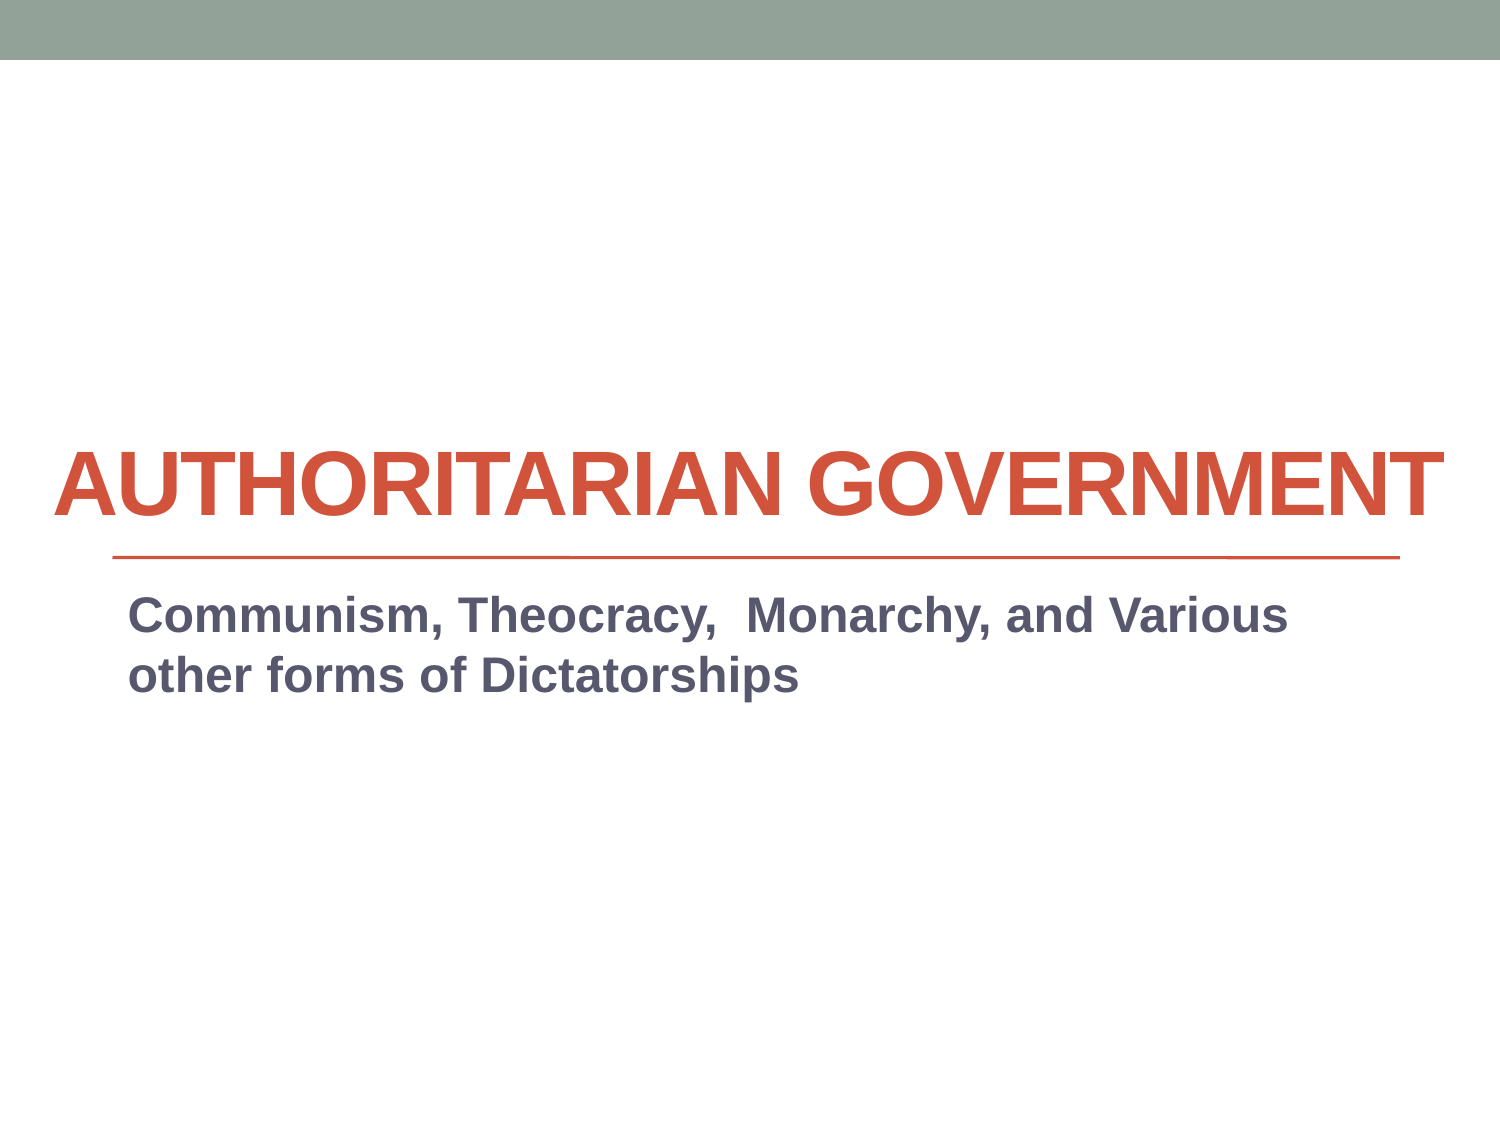

# Authoritarian Government
Communism, Theocracy,  Monarchy, and Various other forms of Dictatorships